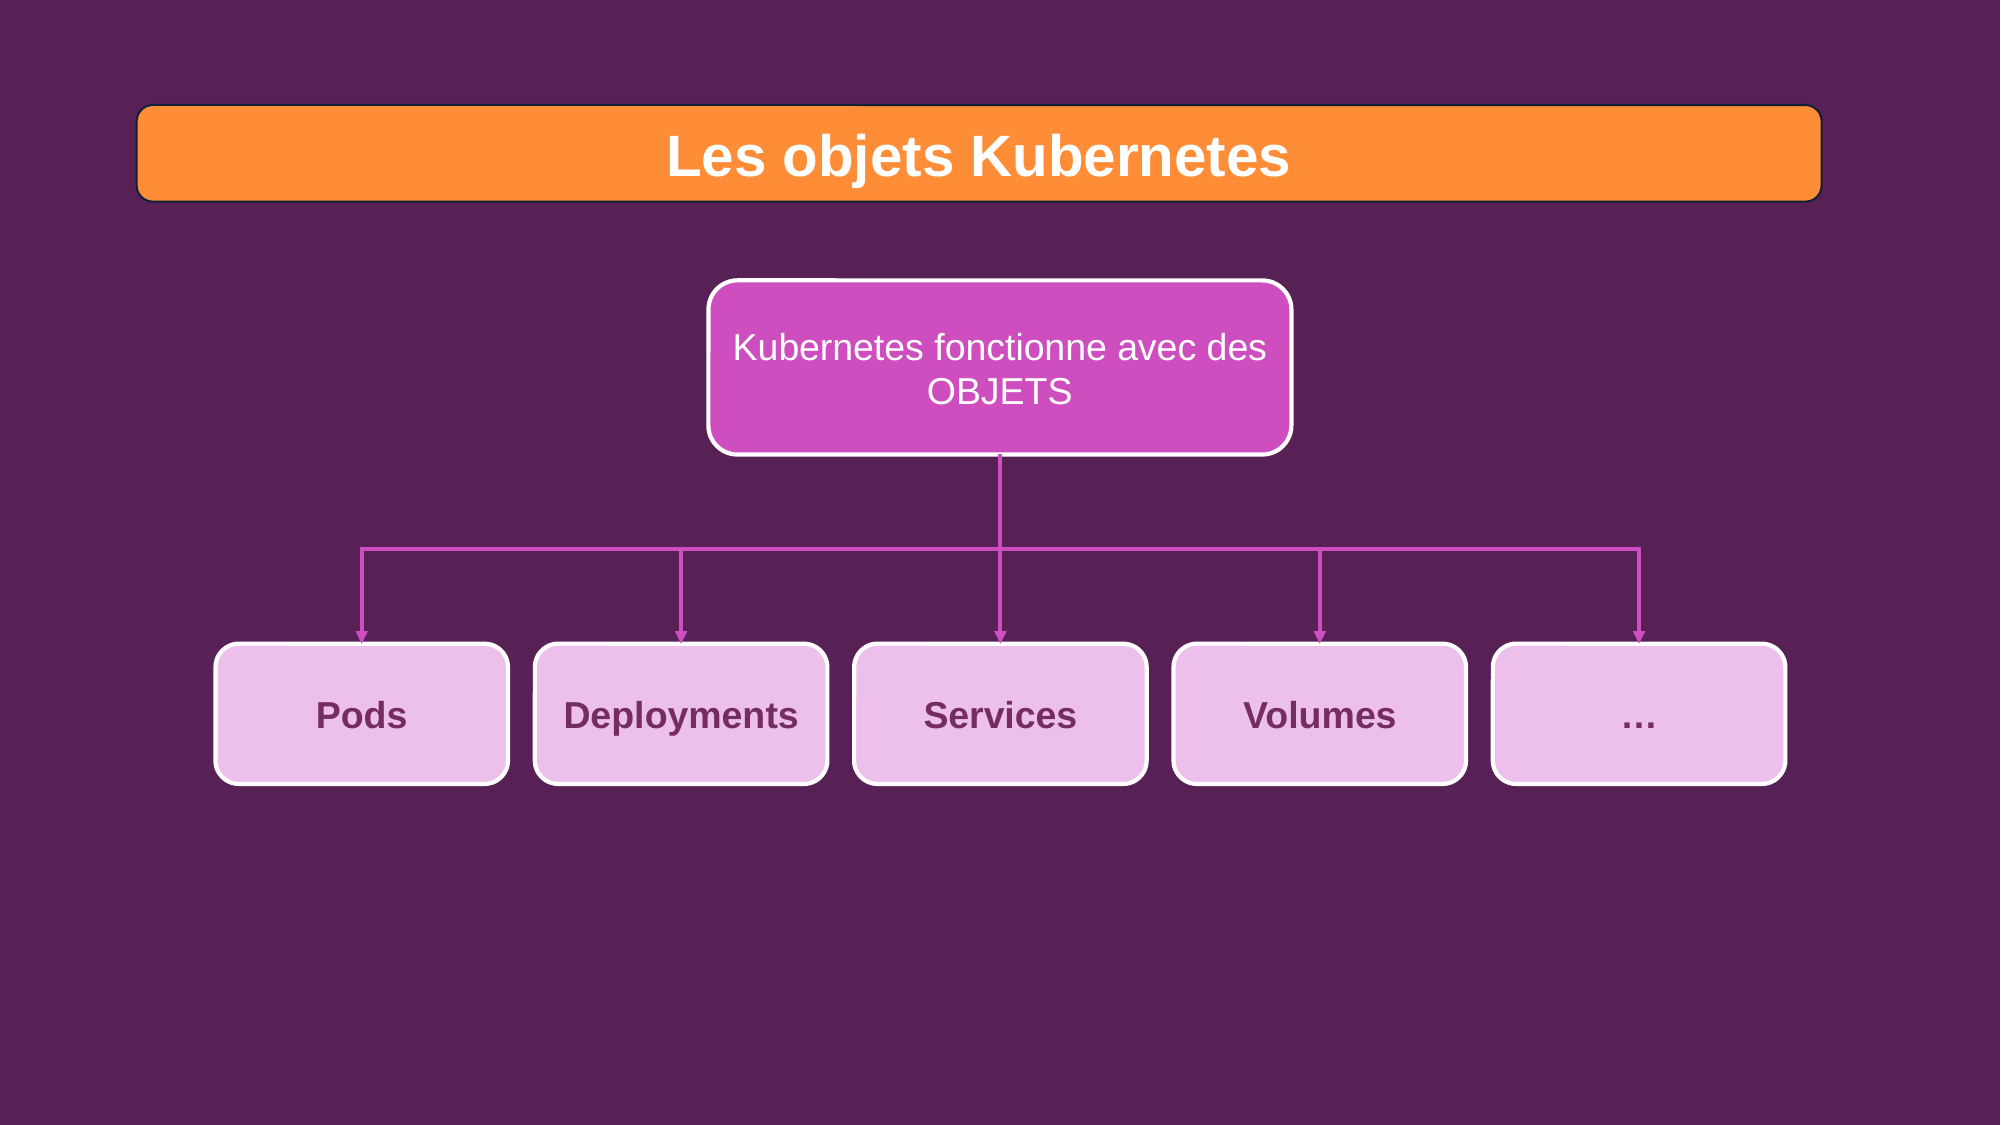

Les objets Kubernetes
Kubernetes fonctionne avec des OBJETS
…
Volumes
Deployments
Services
Pods